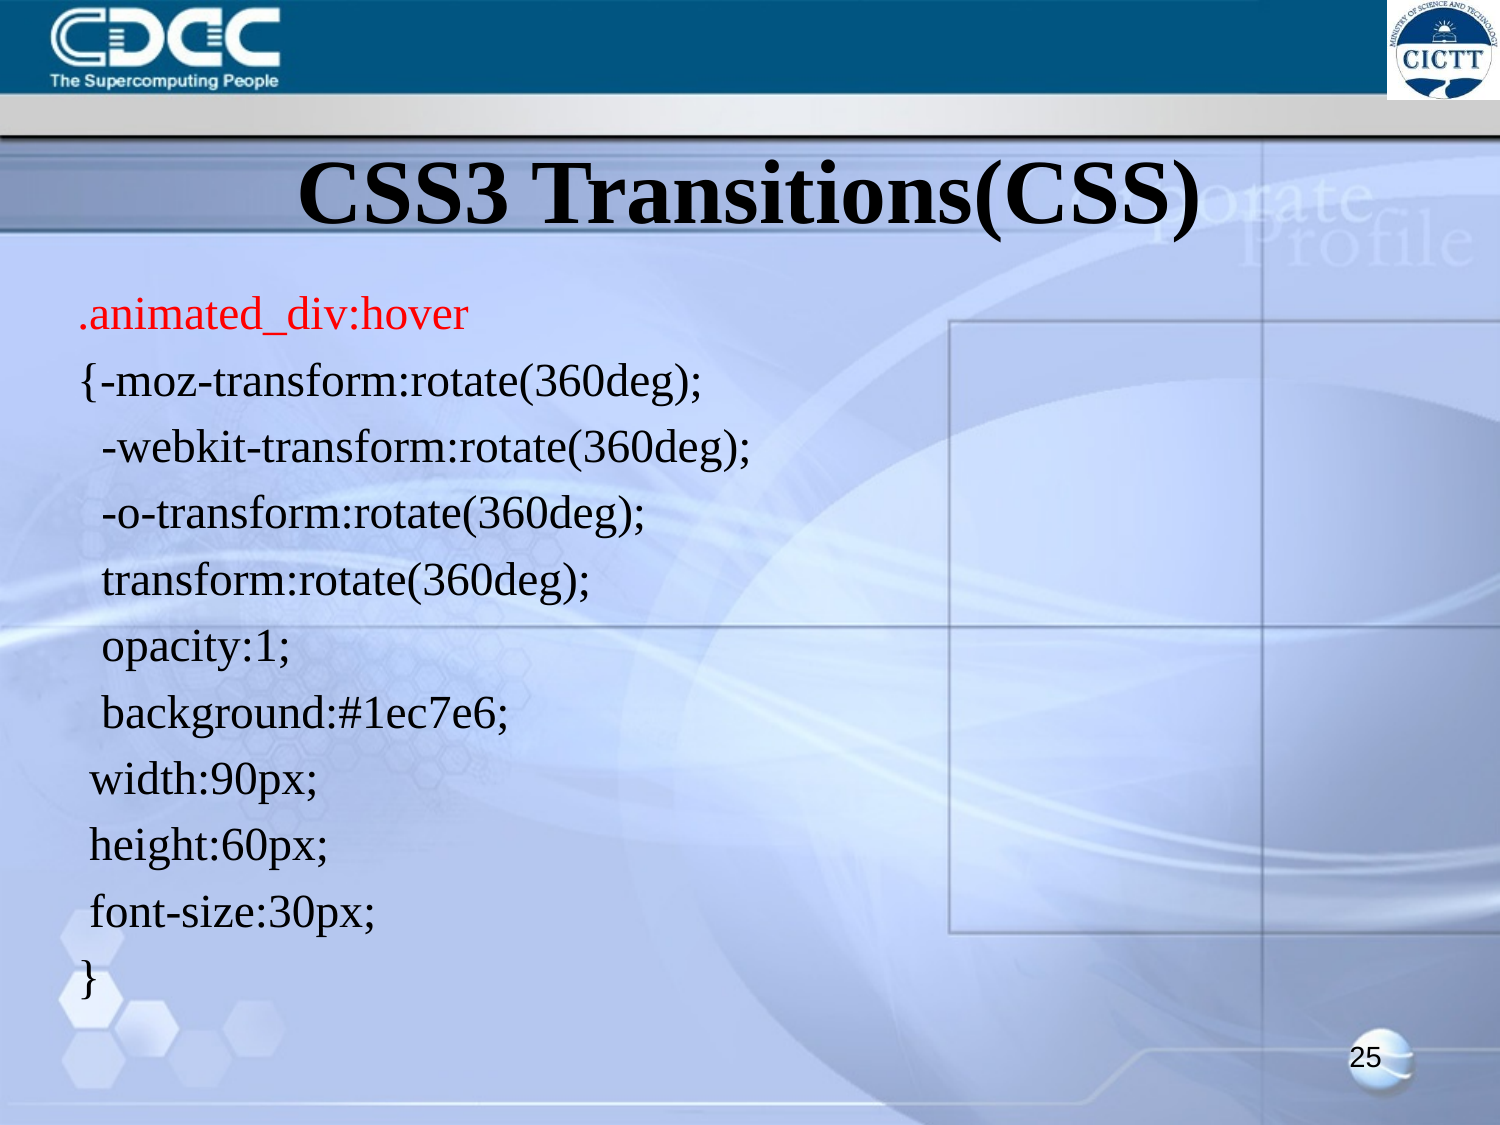

# CSS3 Transitions(CSS)
.animated_div:hover
{-moz-transform:rotate(360deg);
  -webkit-transform:rotate(360deg);
  -o-transform:rotate(360deg);
  transform:rotate(360deg);
  opacity:1;
  background:#1ec7e6;
 width:90px;
 height:60px;
 font-size:30px;
}